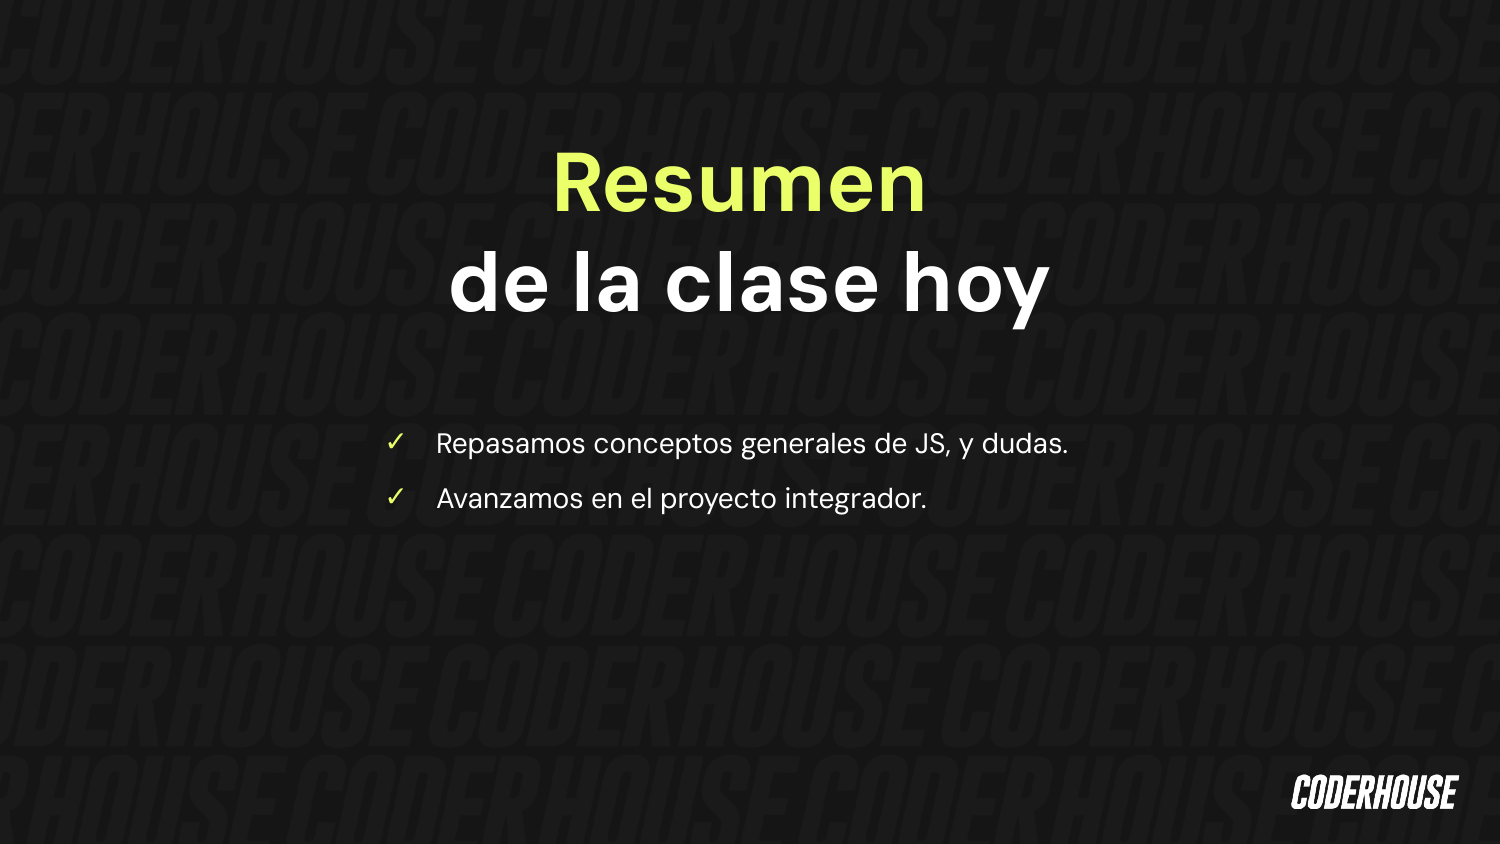

Resumen
de la clase hoy
Repasamos conceptos generales de JS, y dudas.
Avanzamos en el proyecto integrador.